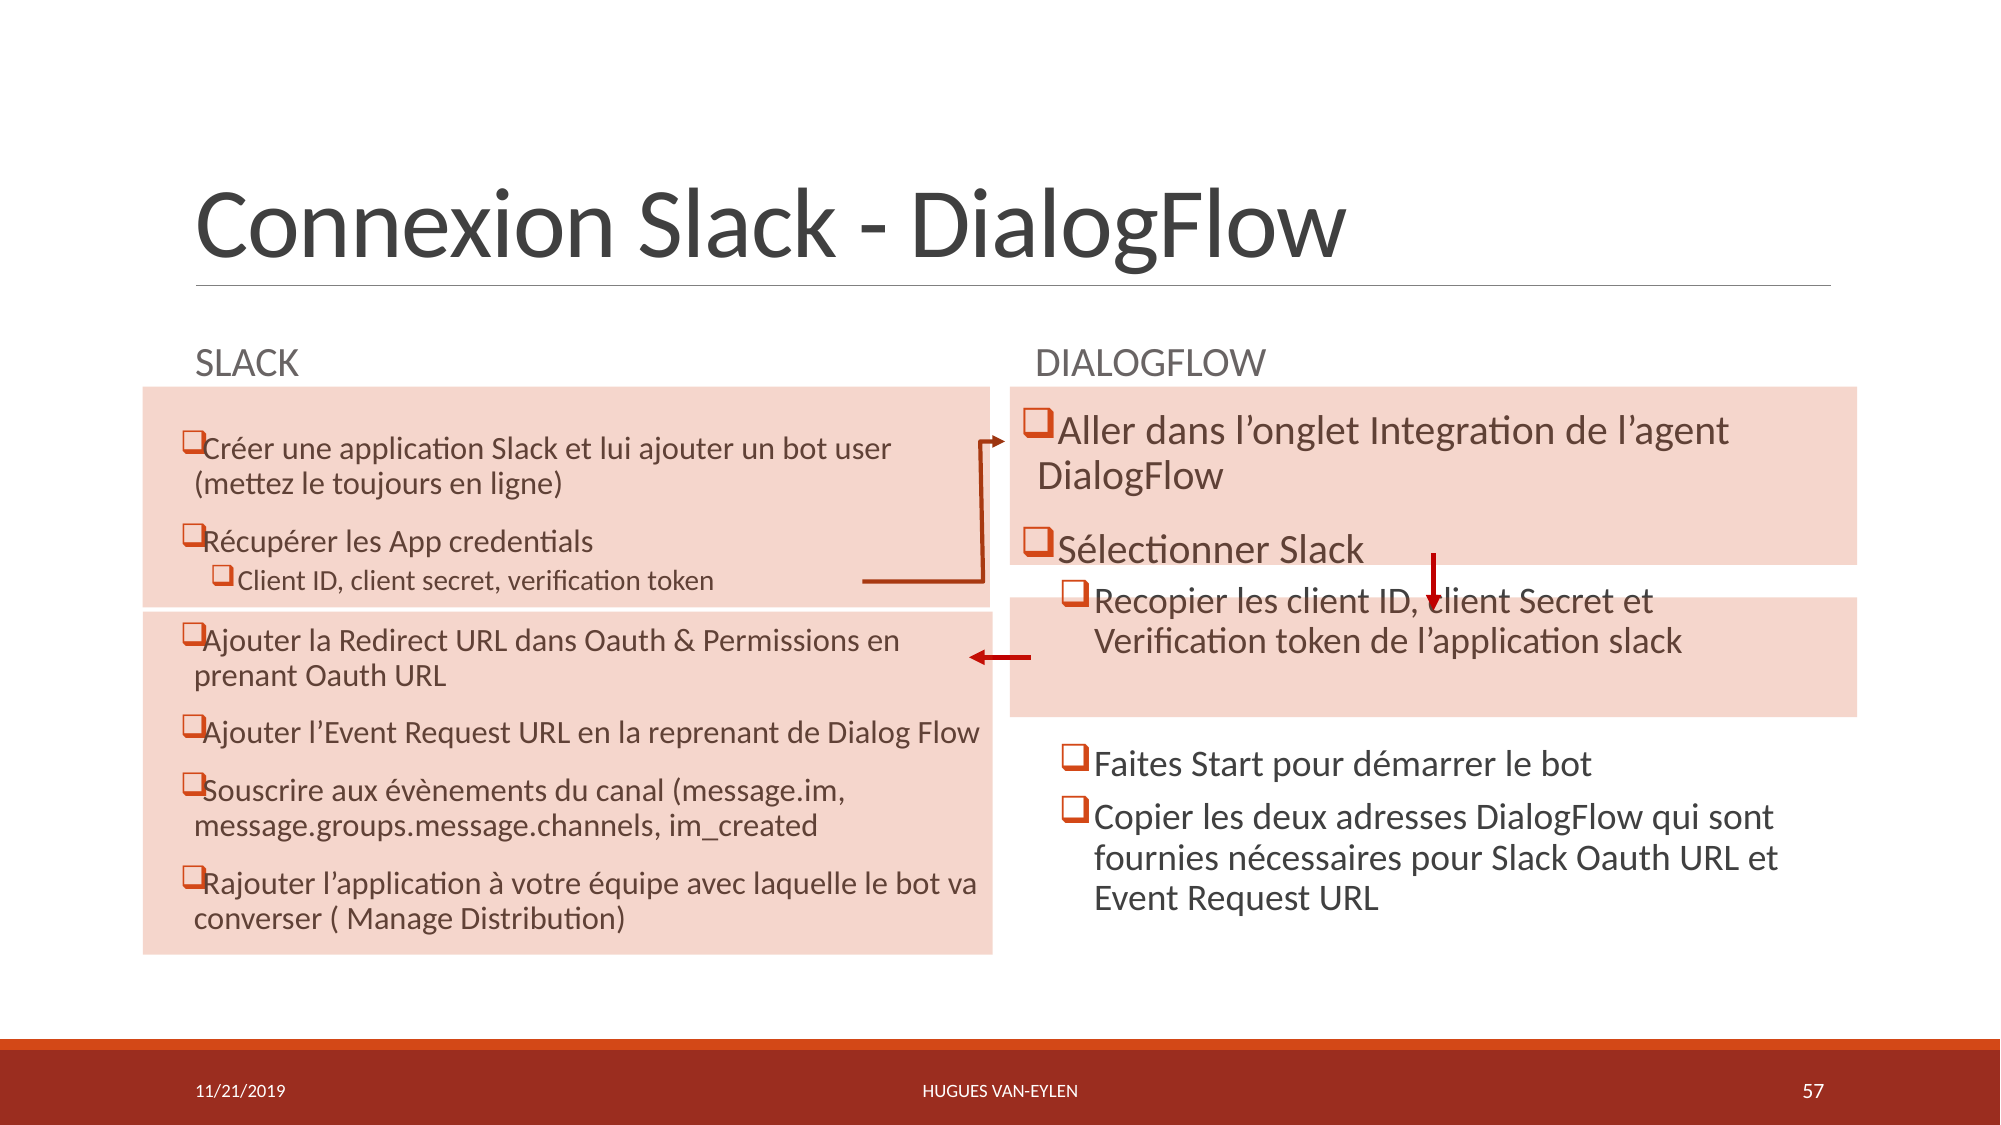

# Connexion Slack - DialogFlow
SLACK
DIALOGFLOW

Aller dans l’onglet Integration de l’agent DialogFlow
Sélectionner Slack
Recopier les client ID, client Secret et Verification token de l’application slack

Faites Start pour démarrer le bot
Copier les deux adresses DialogFlow qui sont fournies nécessaires pour Slack Oauth URL et Event Request URL

Créer une application Slack et lui ajouter un bot user (mettez le toujours en ligne)
Récupérer les App credentials
Client ID, client secret, verification token
Ajouter la Redirect URL dans Oauth & Permissions en prenant Oauth URL
Ajouter l’Event Request URL en la reprenant de Dialog Flow
Souscrire aux évènements du canal (message.im, message.groups.message.channels, im_created
Rajouter l’application à votre équipe avec laquelle le bot va converser ( Manage Distribution)

11/21/2019
Hugues Van-Eylen
57